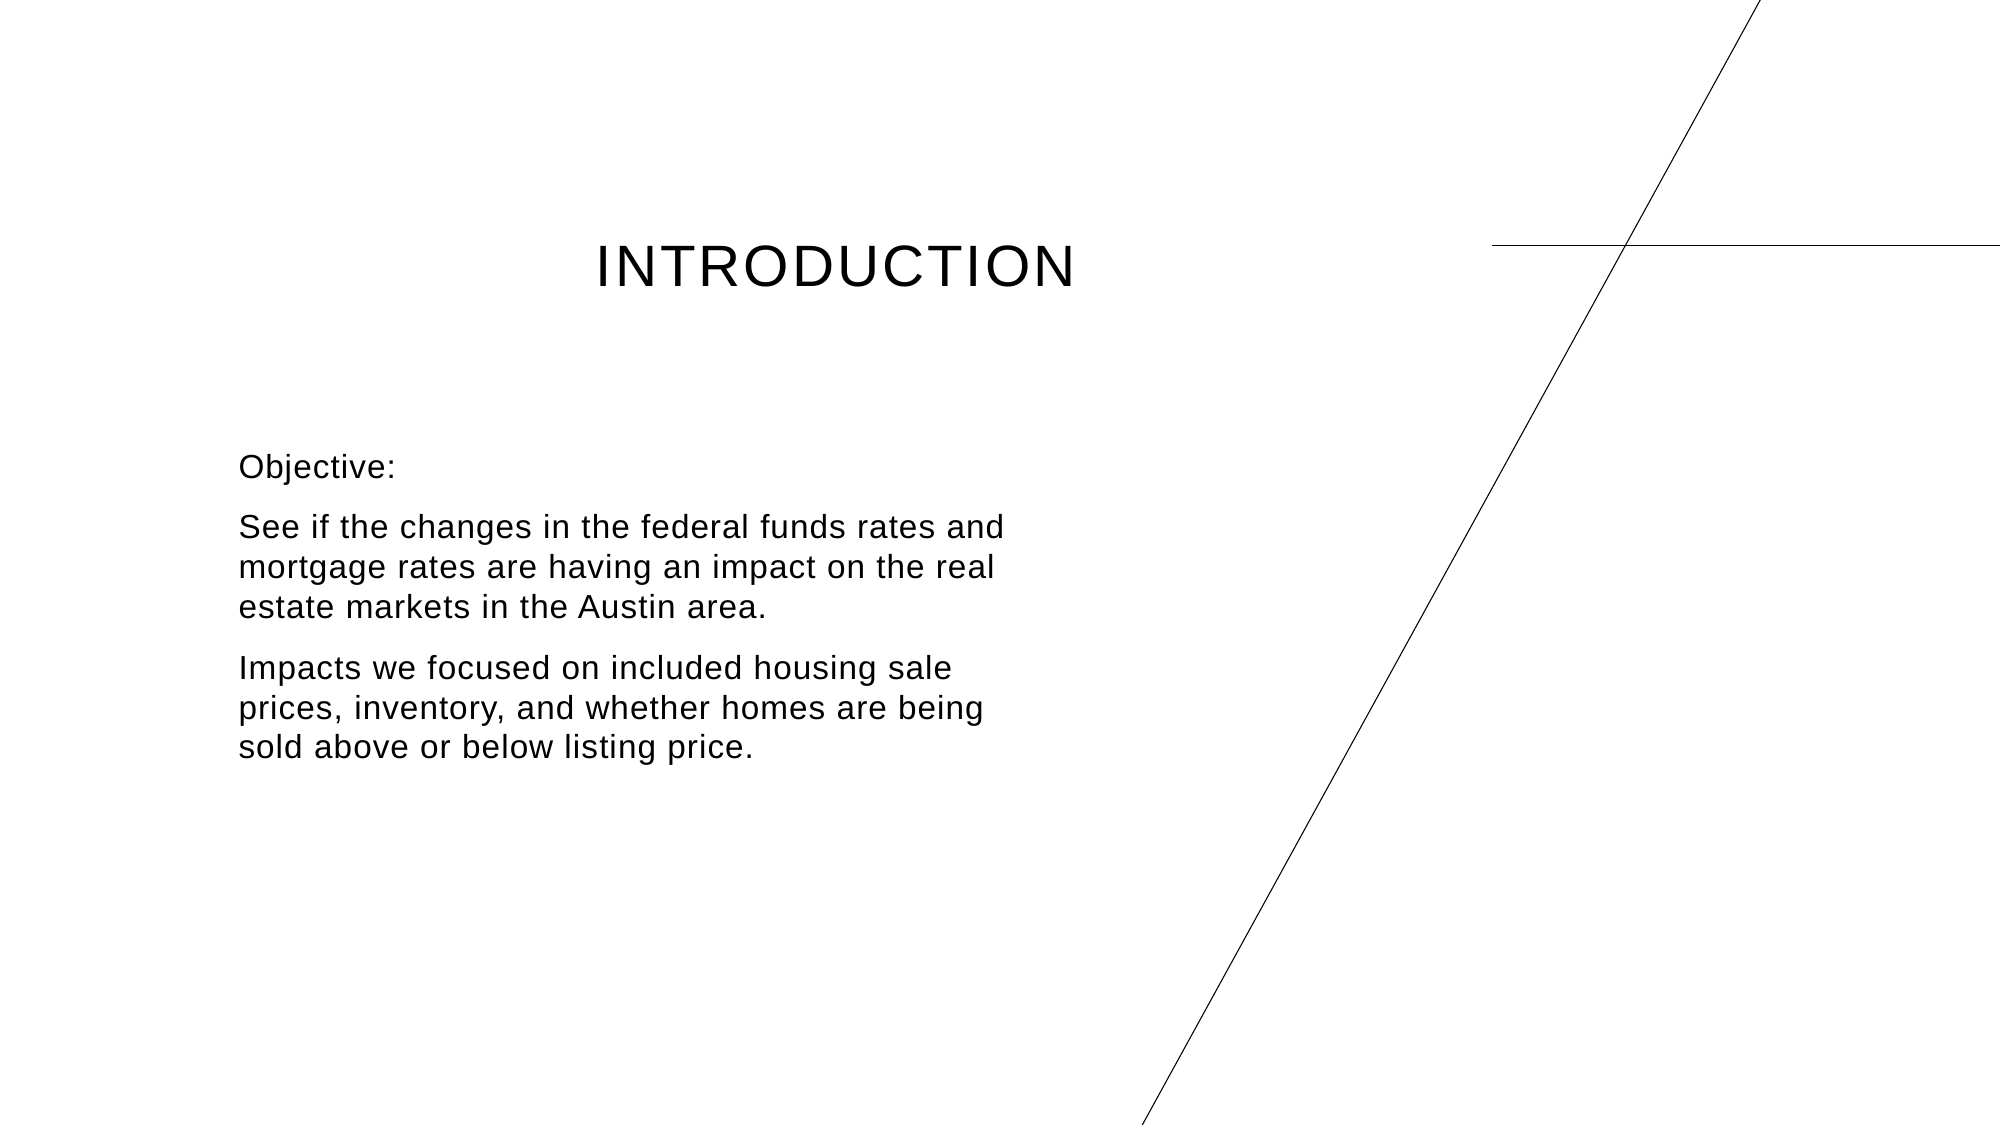

# Introduction
Objective:
See if the changes in the federal funds rates and mortgage rates are having an impact on the real estate markets in the Austin area.
Impacts we focused on included housing sale prices, inventory, and whether homes are being sold above or below listing price.